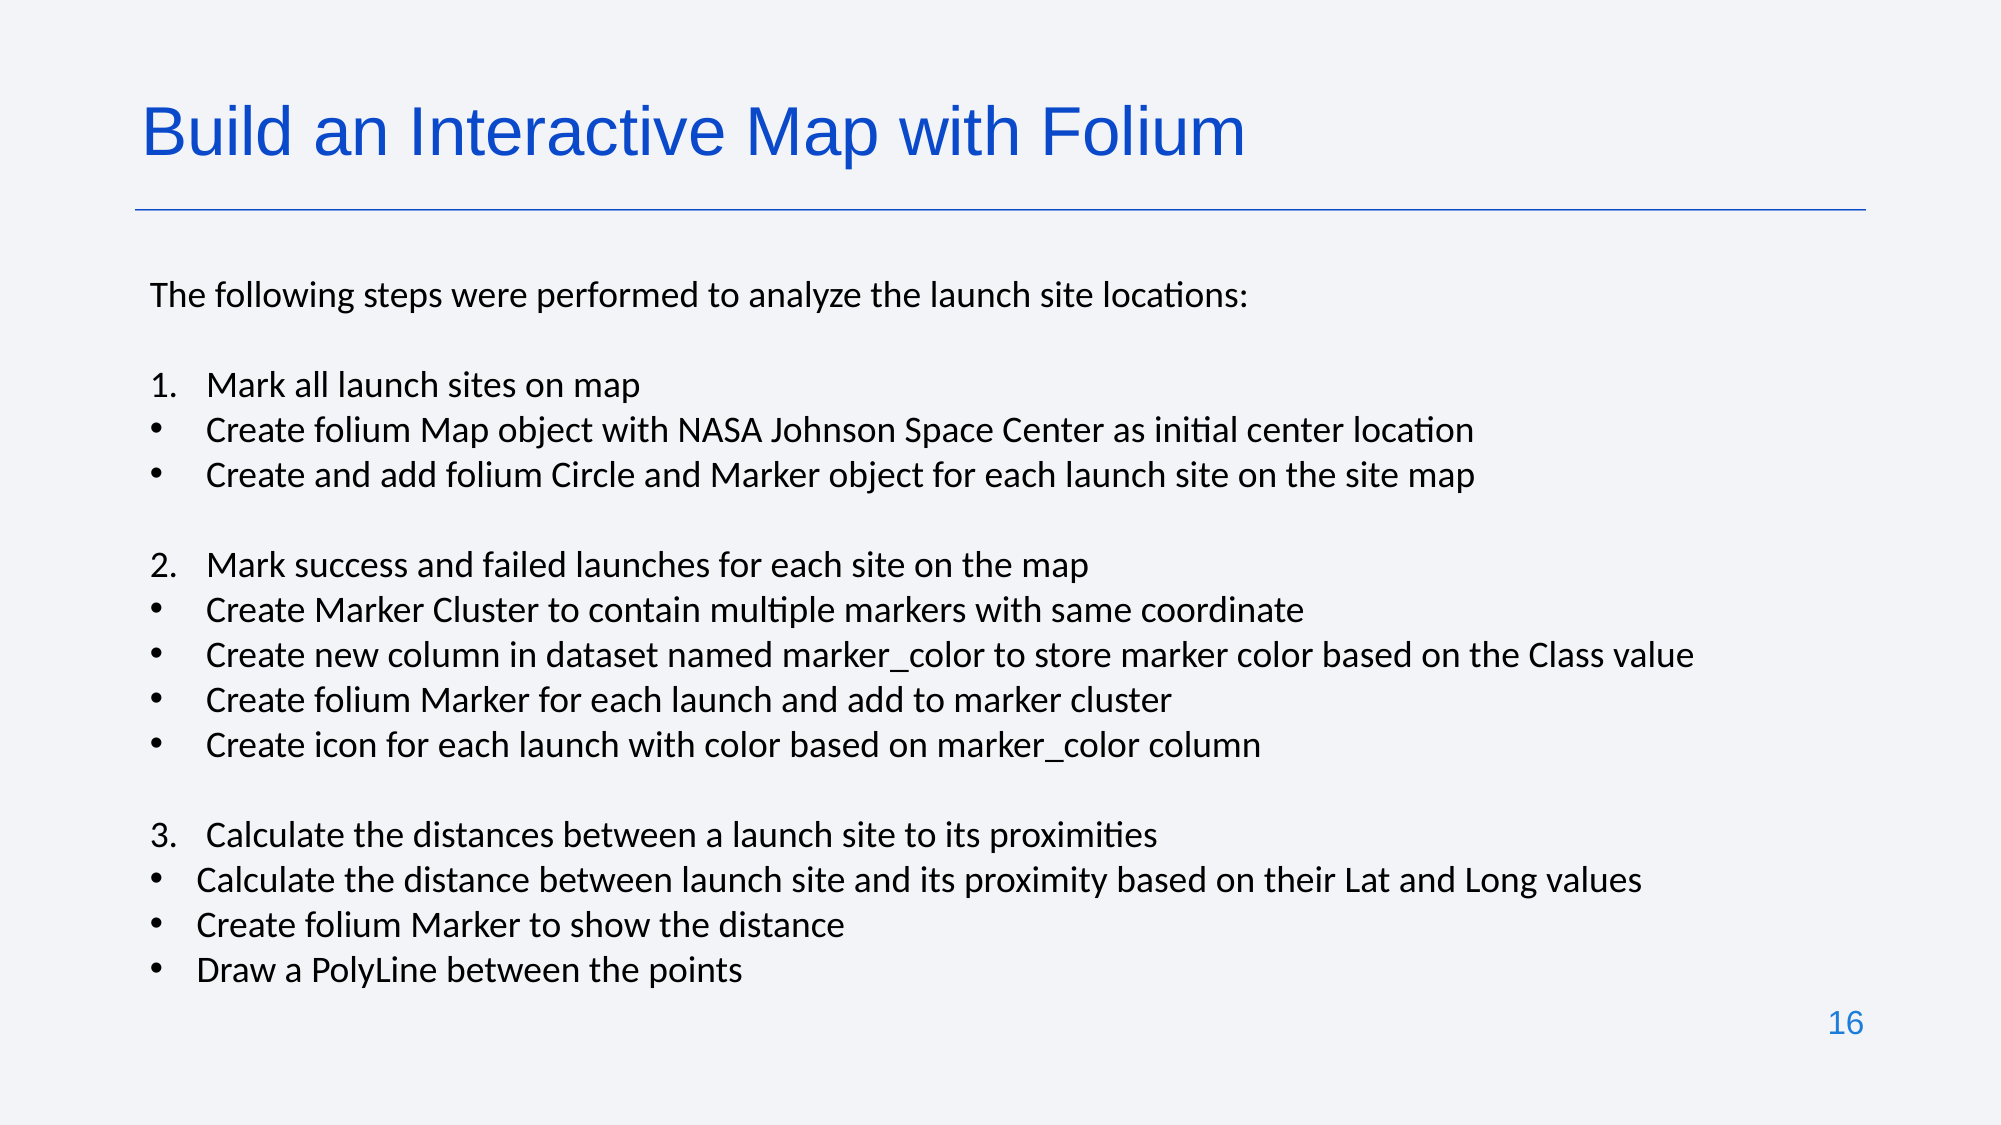

Build an Interactive Map with Folium
The following steps were performed to analyze the launch site locations:

Mark all launch sites on map
Create folium Map object with NASA Johnson Space Center as initial center location
Create and add folium Circle and Marker object for each launch site on the site map

Mark success and failed launches for each site on the map
Create Marker Cluster to contain multiple markers with same coordinate
Create new column in dataset named marker_color to store marker color based on the Class value
Create folium Marker for each launch and add to marker cluster
Create icon for each launch with color based on marker_color column

Calculate the distances between a launch site to its proximities
Calculate the distance between launch site and its proximity based on their Lat and Long values
Create folium Marker to show the distance
Draw a PolyLine between the points
16